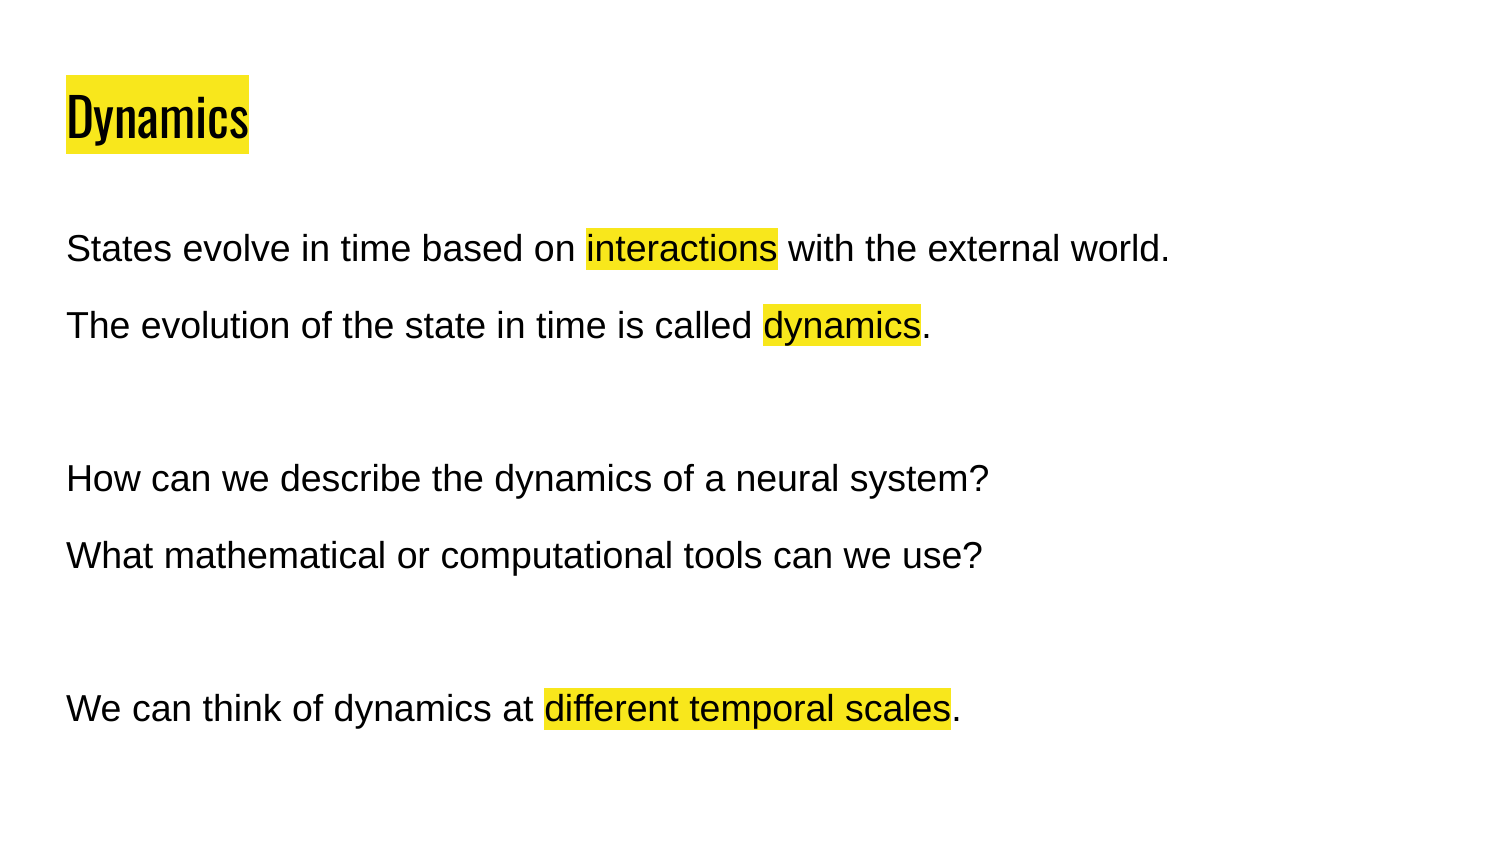

# Dynamics
States evolve in time based on interactions with the external world.
The evolution of the state in time is called dynamics.

How can we describe the dynamics of a neural system?
What mathematical or computational tools can we use?

We can think of dynamics at different temporal scales.